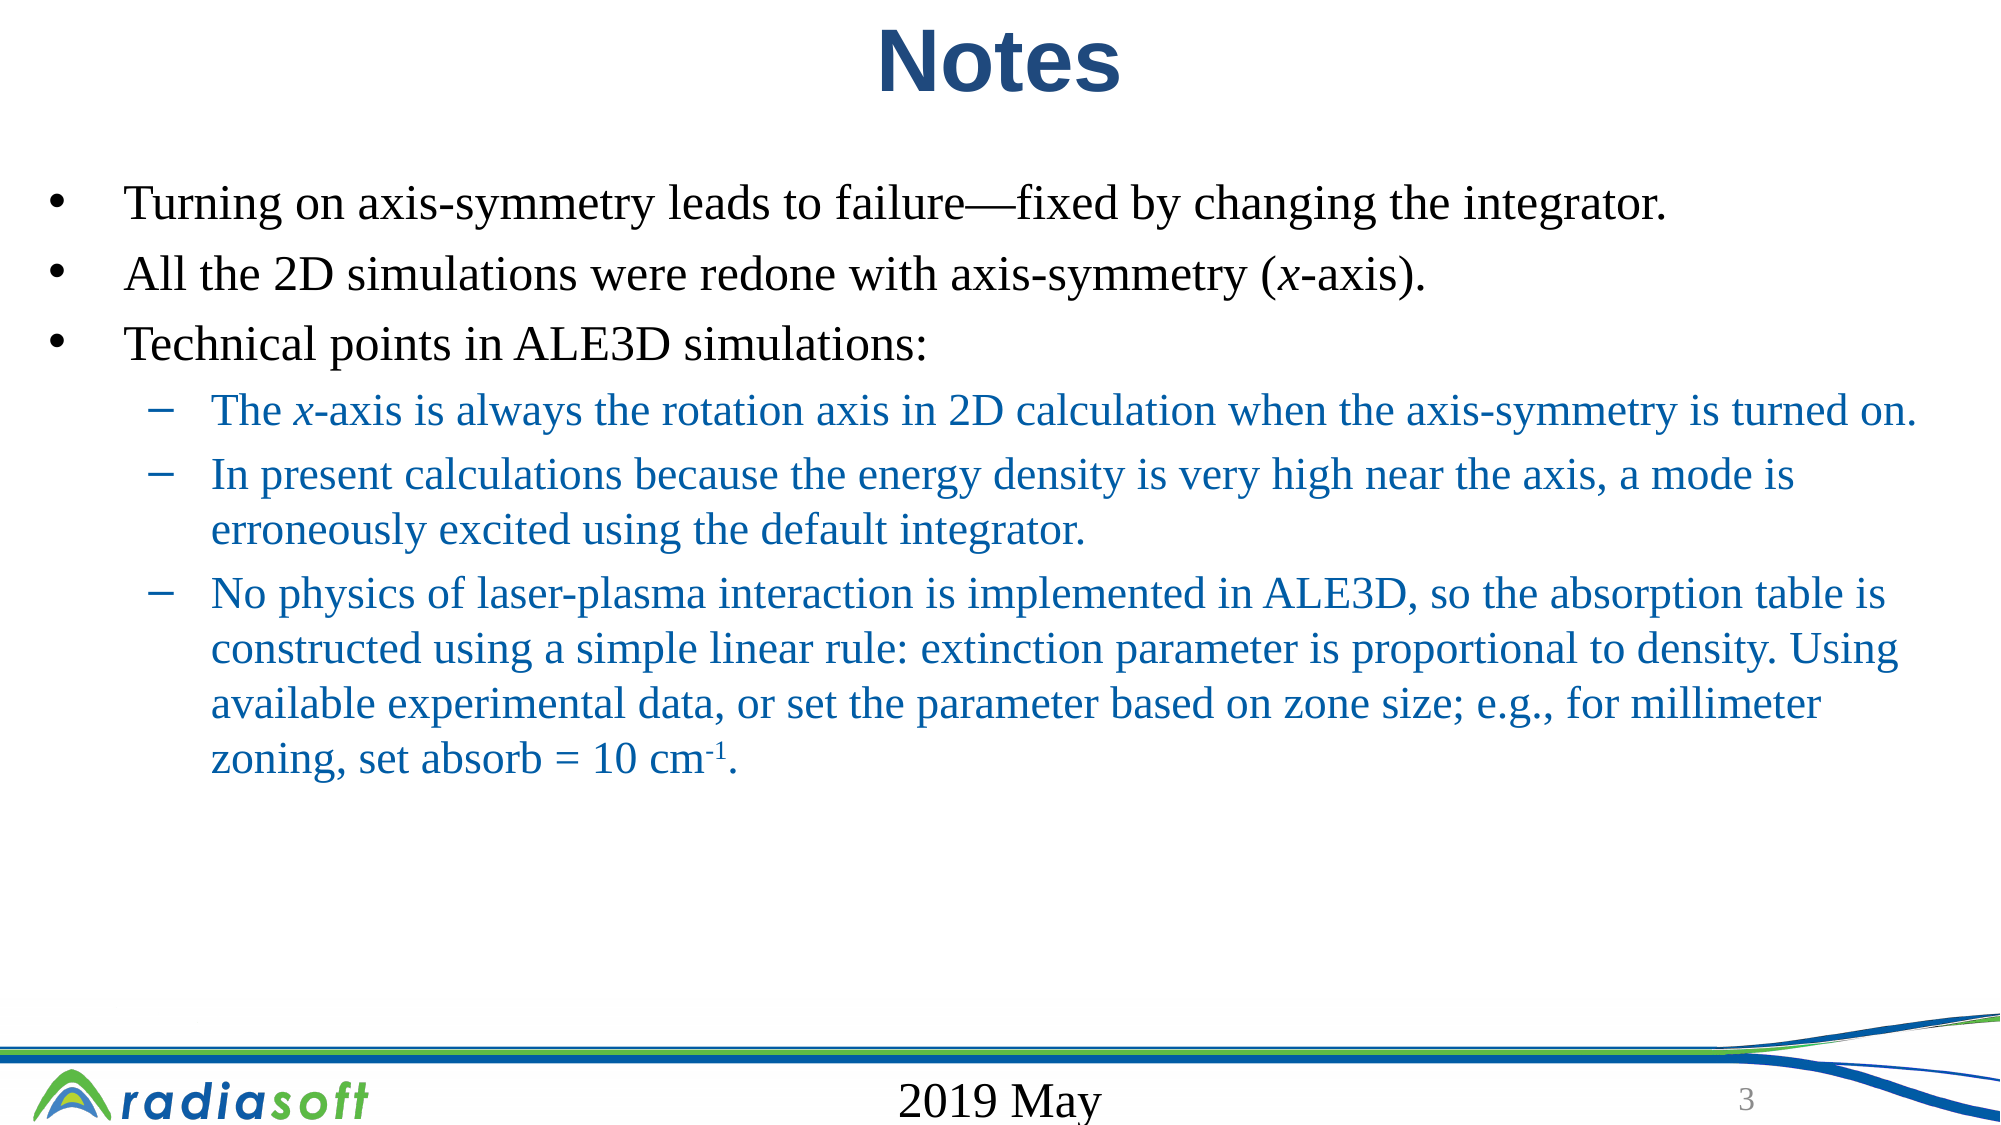

# Notes
Turning on axis-symmetry leads to failure—fixed by changing the integrator.
All the 2D simulations were redone with axis-symmetry (x-axis).
Technical points in ALE3D simulations:
The x-axis is always the rotation axis in 2D calculation when the axis-symmetry is turned on.
In present calculations because the energy density is very high near the axis, a mode is erroneously excited using the default integrator.
No physics of laser-plasma interaction is implemented in ALE3D, so the absorption table is constructed using a simple linear rule: extinction parameter is proportional to density. Using available experimental data, or set the parameter based on zone size; e.g., for millimeter zoning, set absorb = 10 cm-1.

3